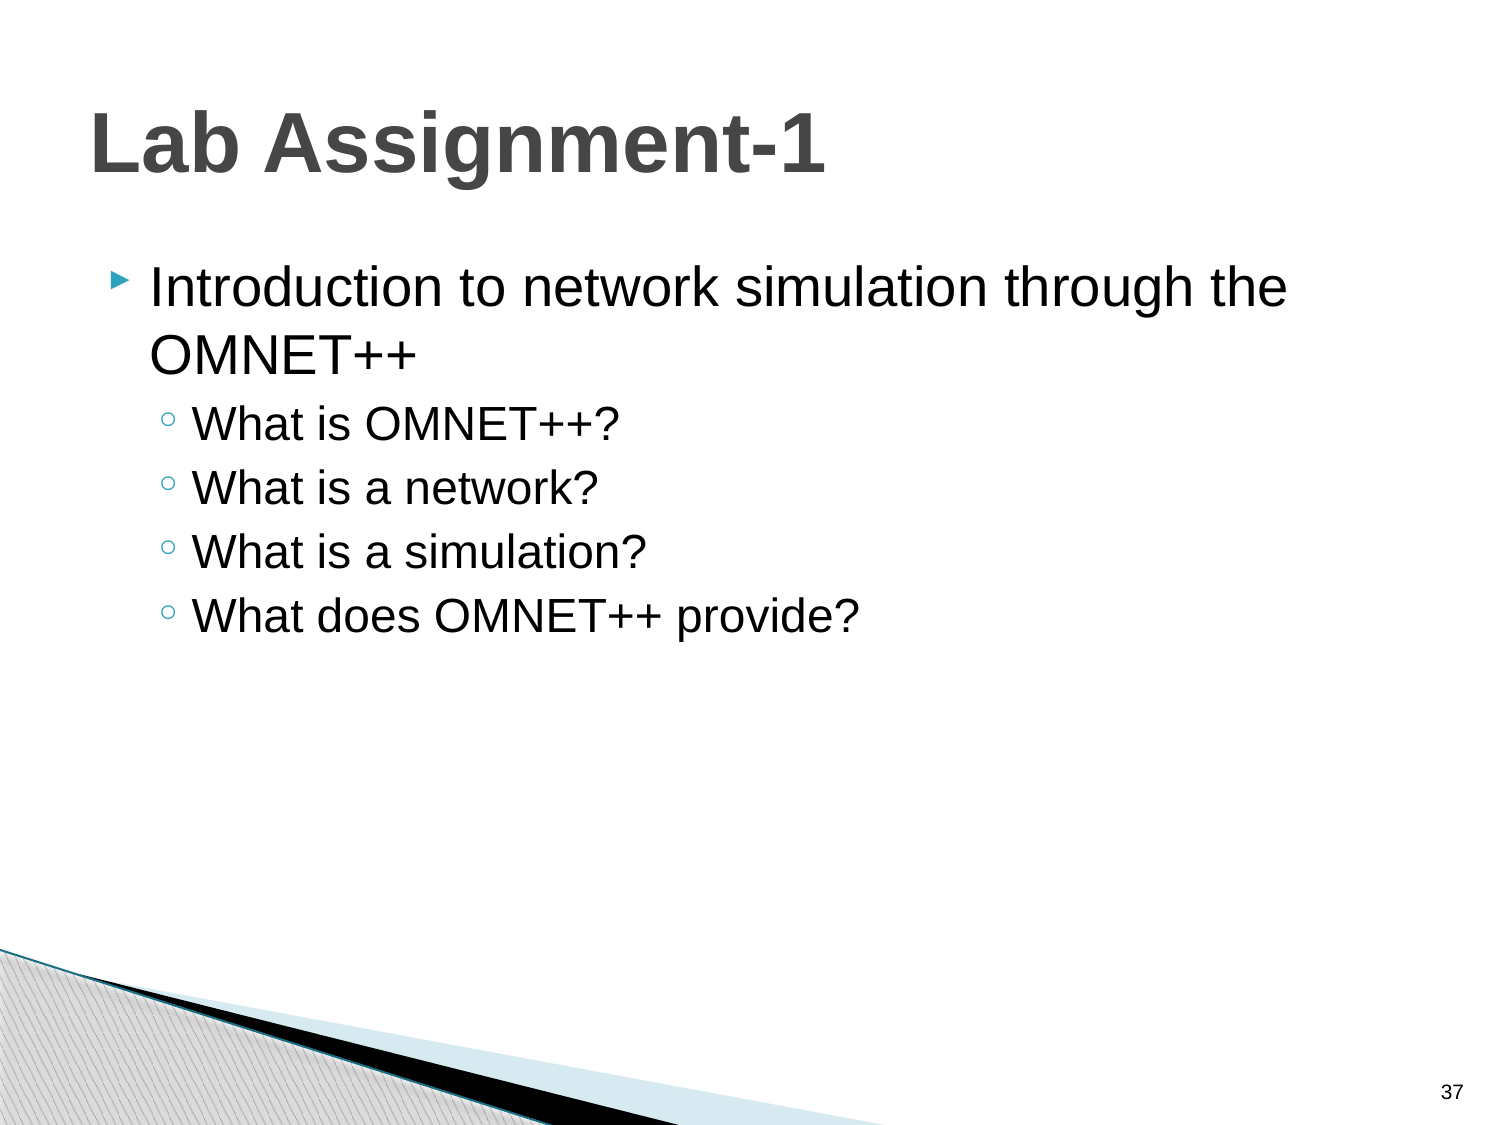

# Lab Assignment-1
Introduction to network simulation through the OMNET++
What is OMNET++?
What is a network?
What is a simulation?
What does OMNET++ provide?

37